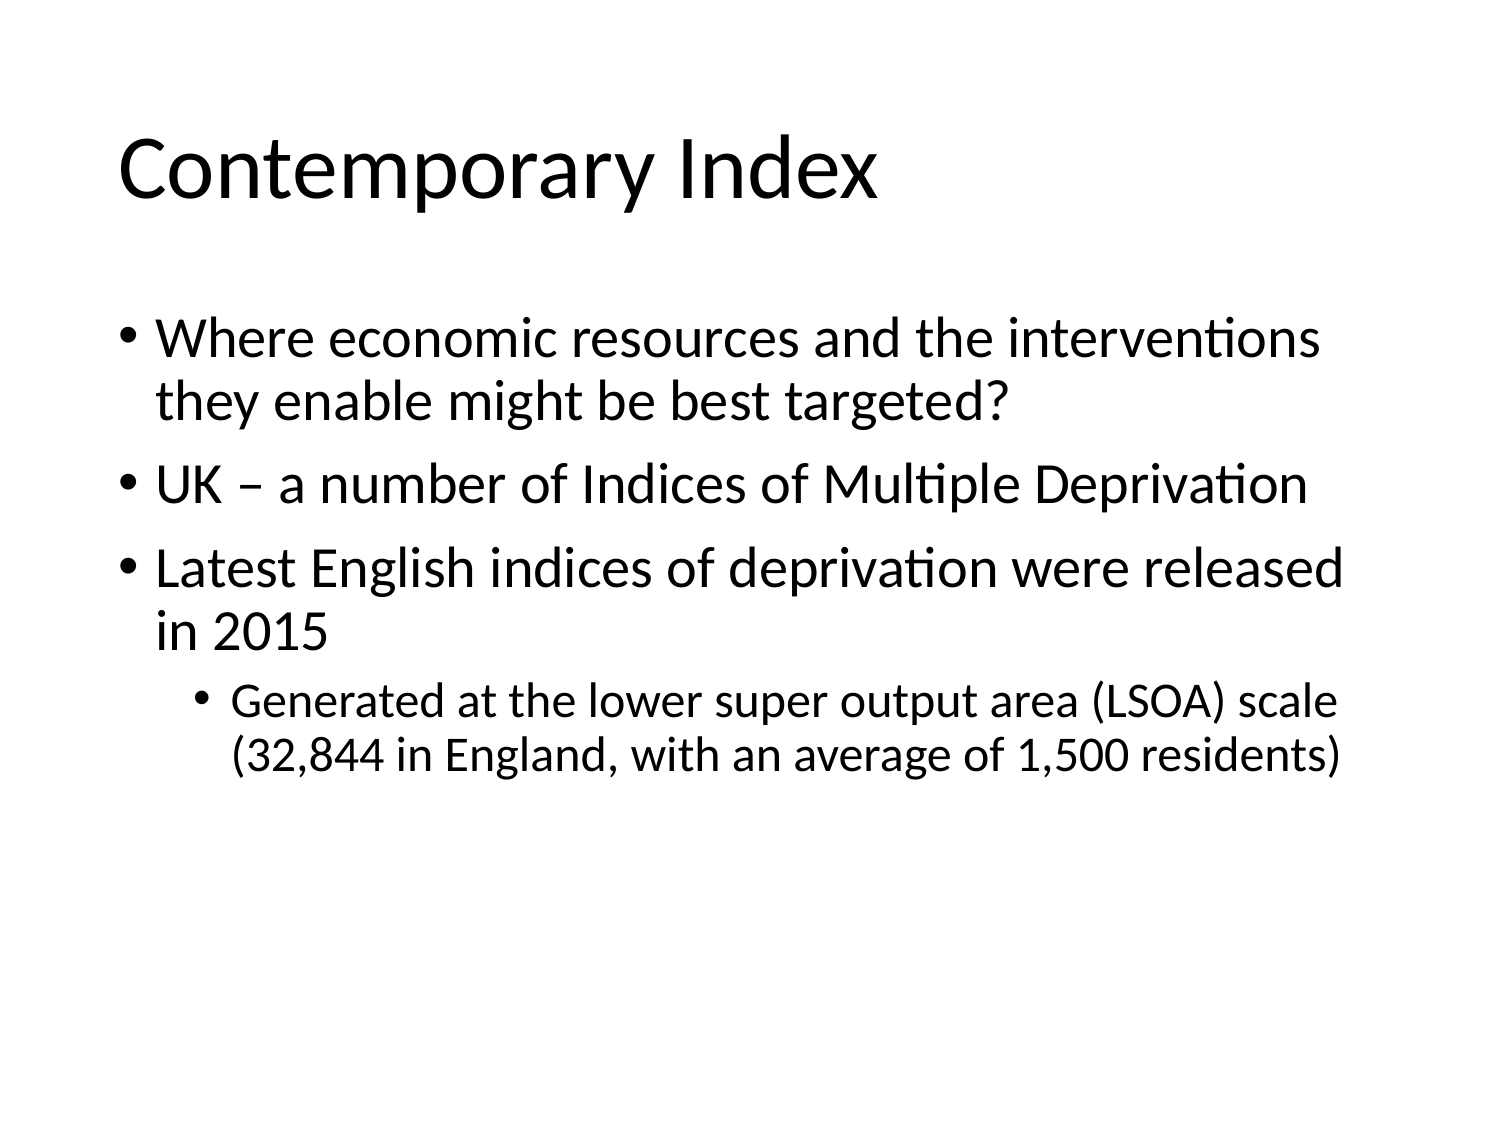

# Contemporary Index
Where economic resources and the interventions they enable might be best targeted?
UK – a number of Indices of Multiple Deprivation
Latest English indices of deprivation were released in 2015
Generated at the lower super output area (LSOA) scale (32,844 in England, with an average of 1,500 residents)